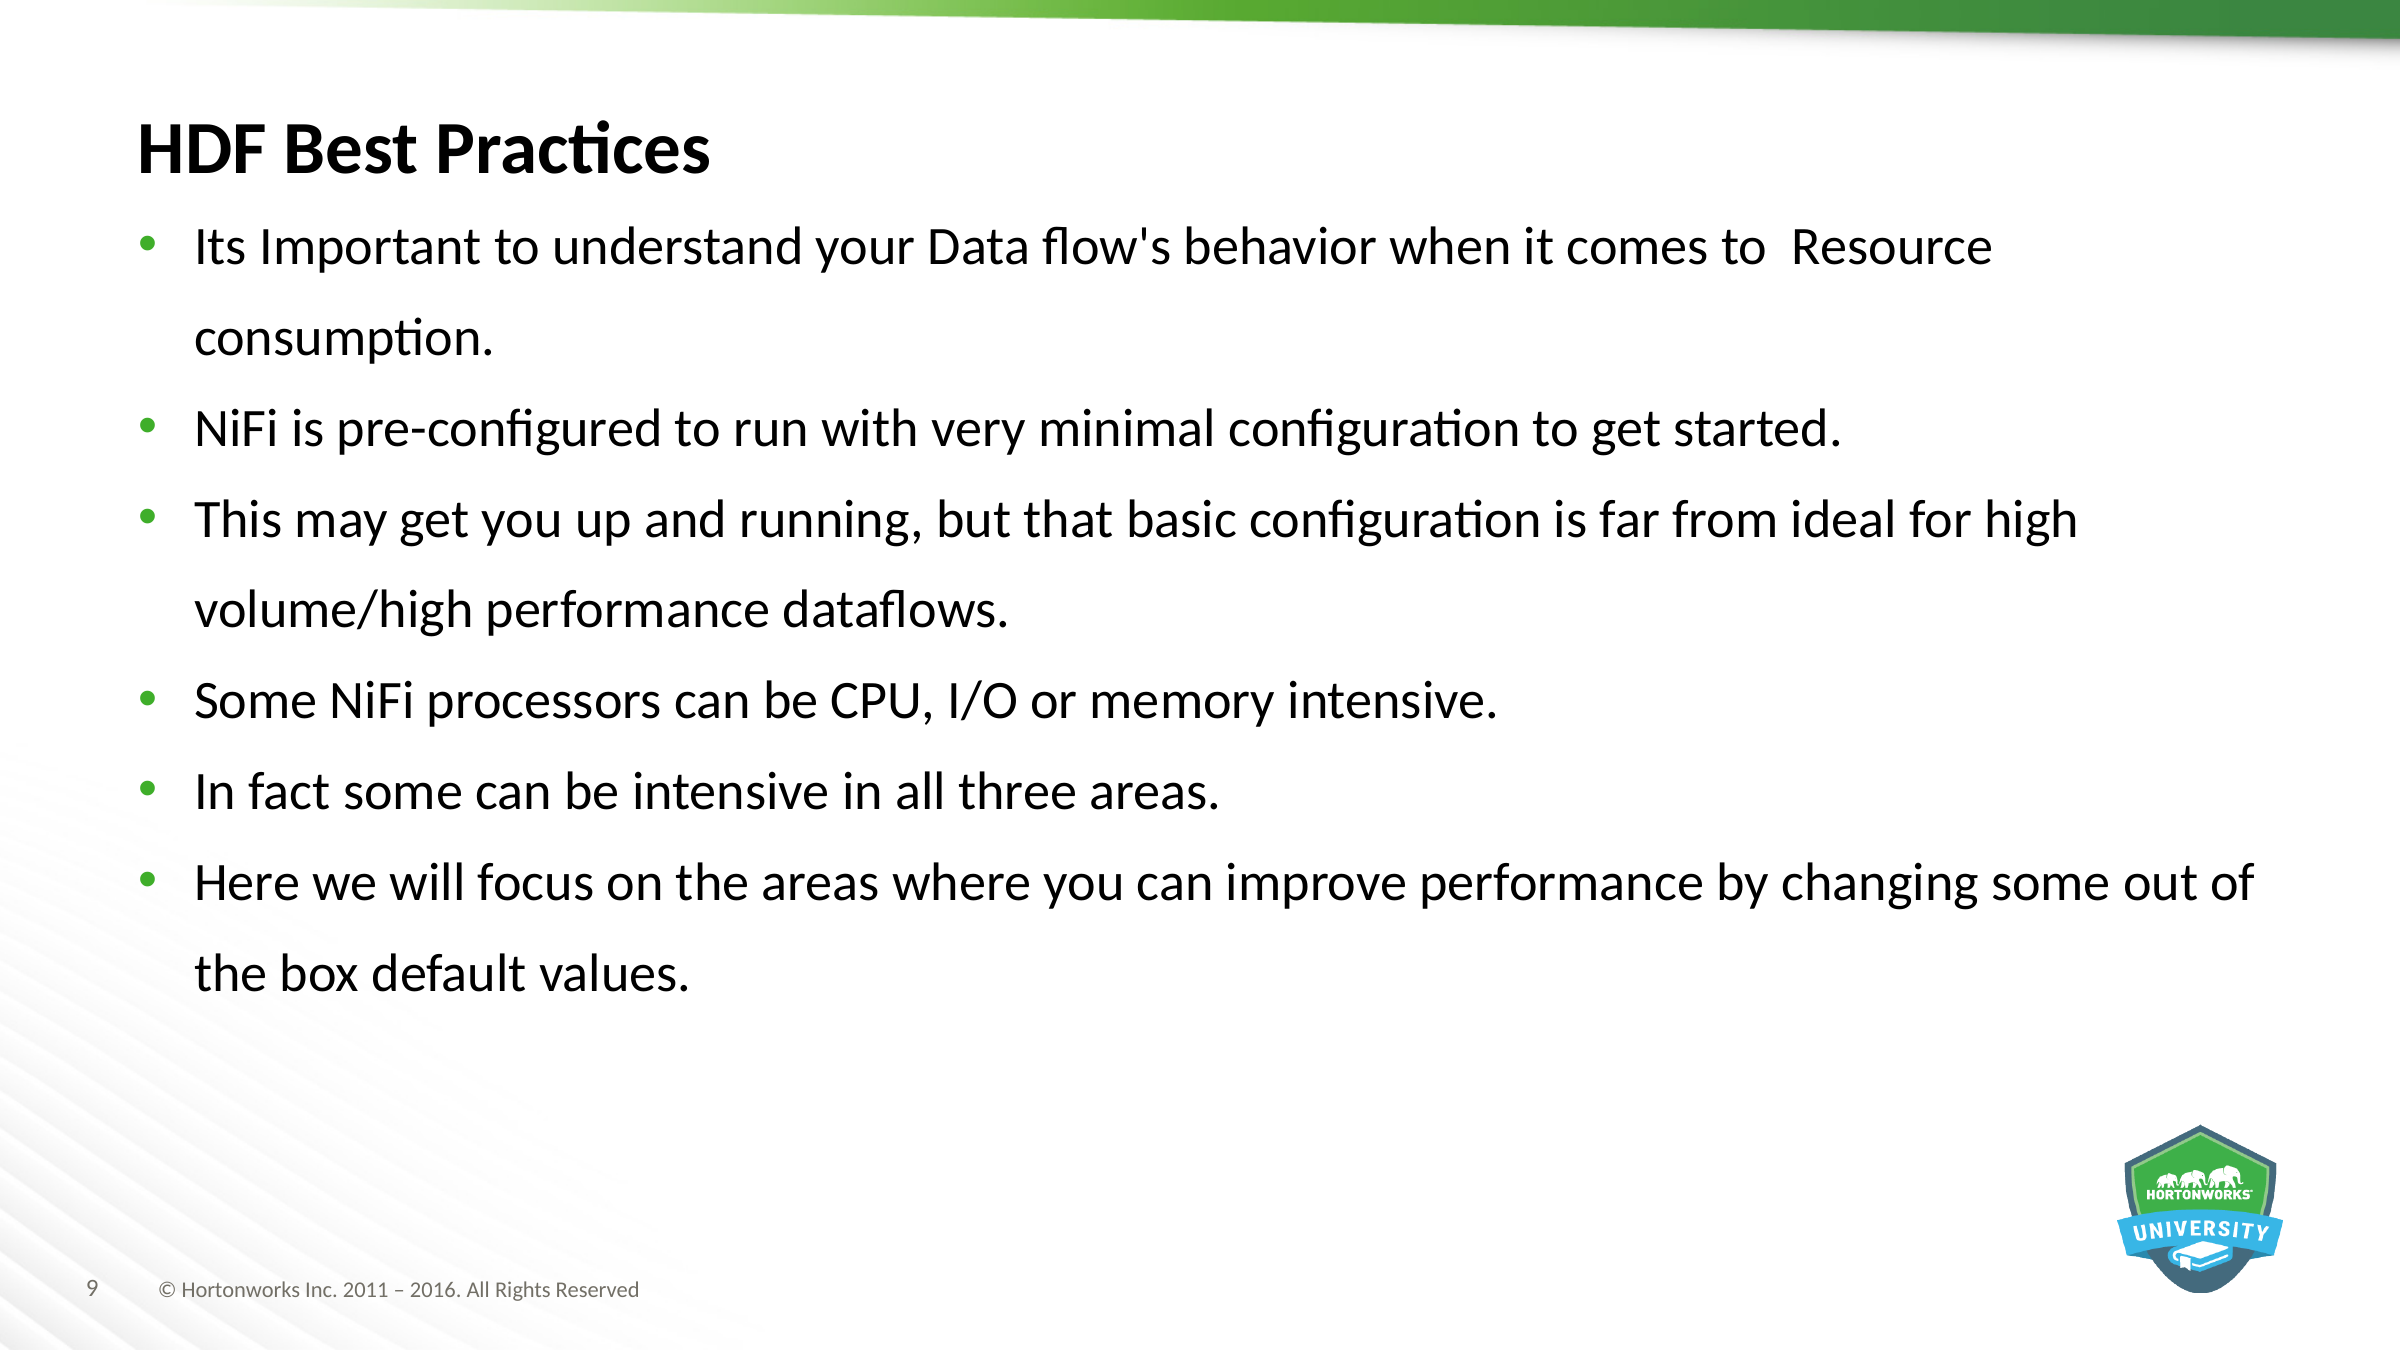

HDF Best Practices
Its Important to understand your Data flow's behavior when it comes to  Resource consumption.
NiFi is pre-configured to run with very minimal configuration to get started.
This may get you up and running, but that basic configuration is far from ideal for high volume/high performance dataflows.
Some NiFi processors can be CPU, I/O or memory intensive.
In fact some can be intensive in all three areas.
Here we will focus on the areas where you can improve performance by changing some out of the box default values.